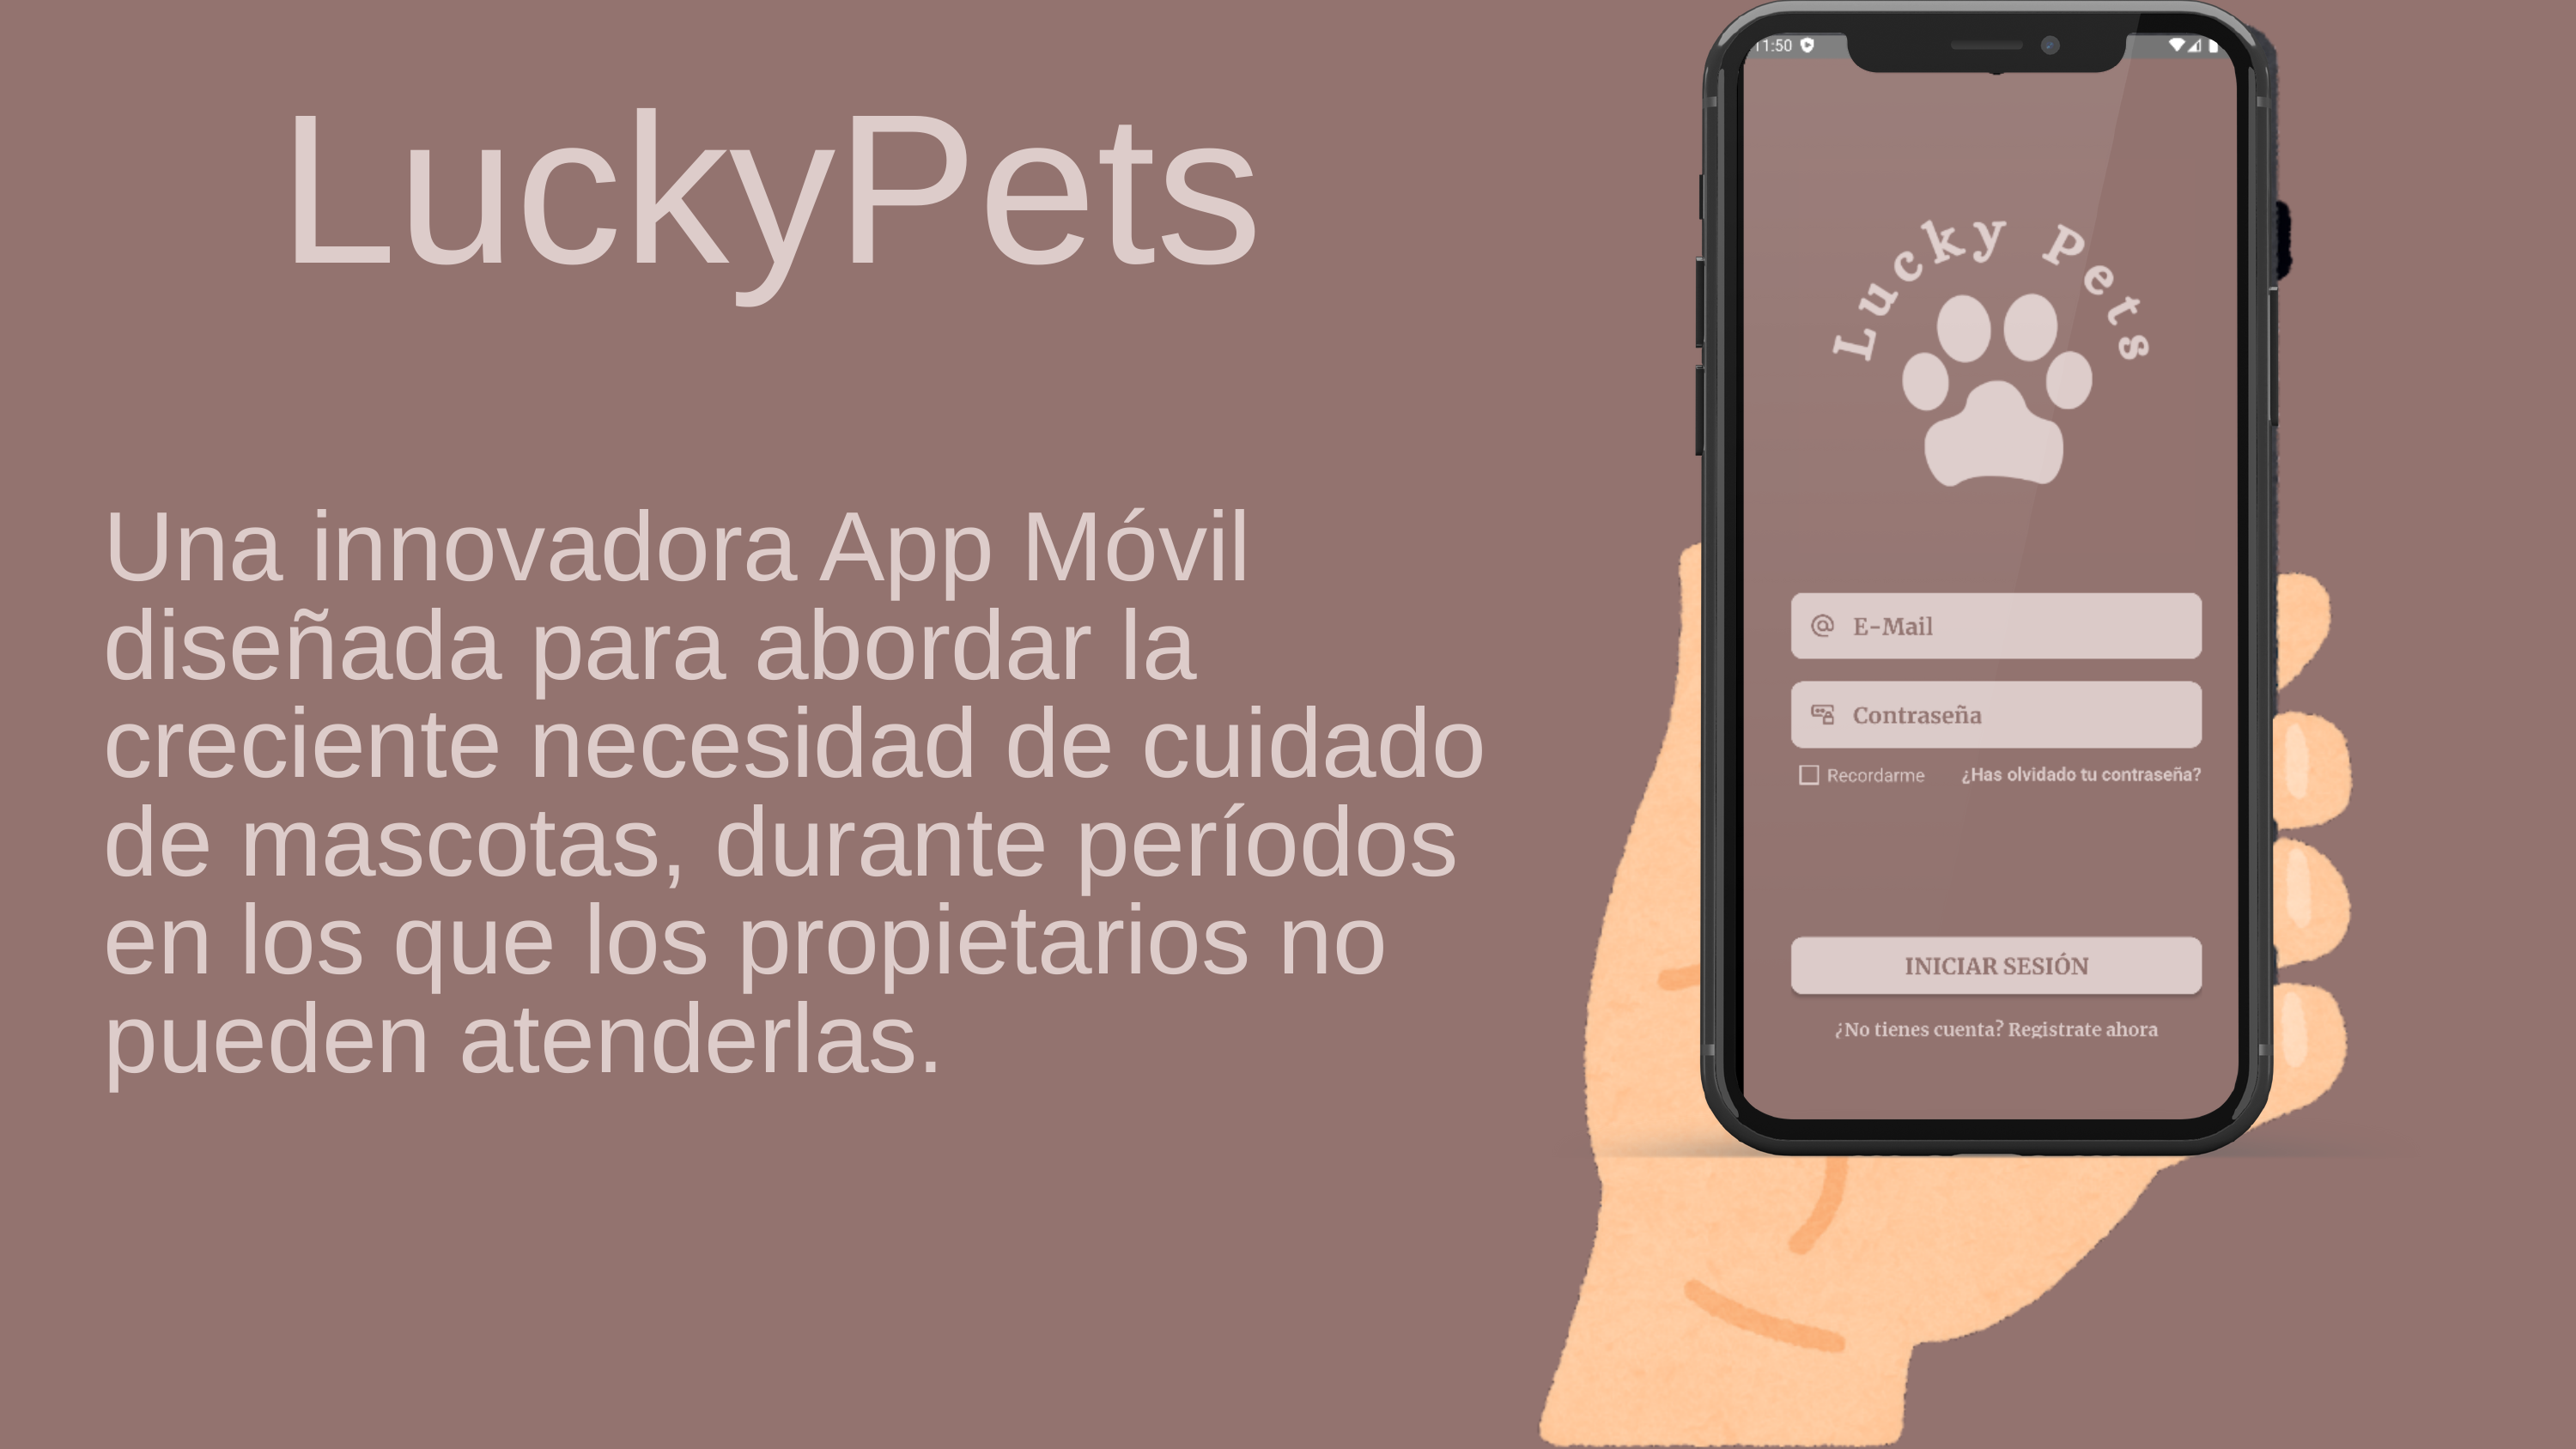

LuckyPets
Una innovadora App Móvil diseñada para abordar la creciente necesidad de cuidado de mascotas, durante períodos en los que los propietarios no pueden atenderlas.